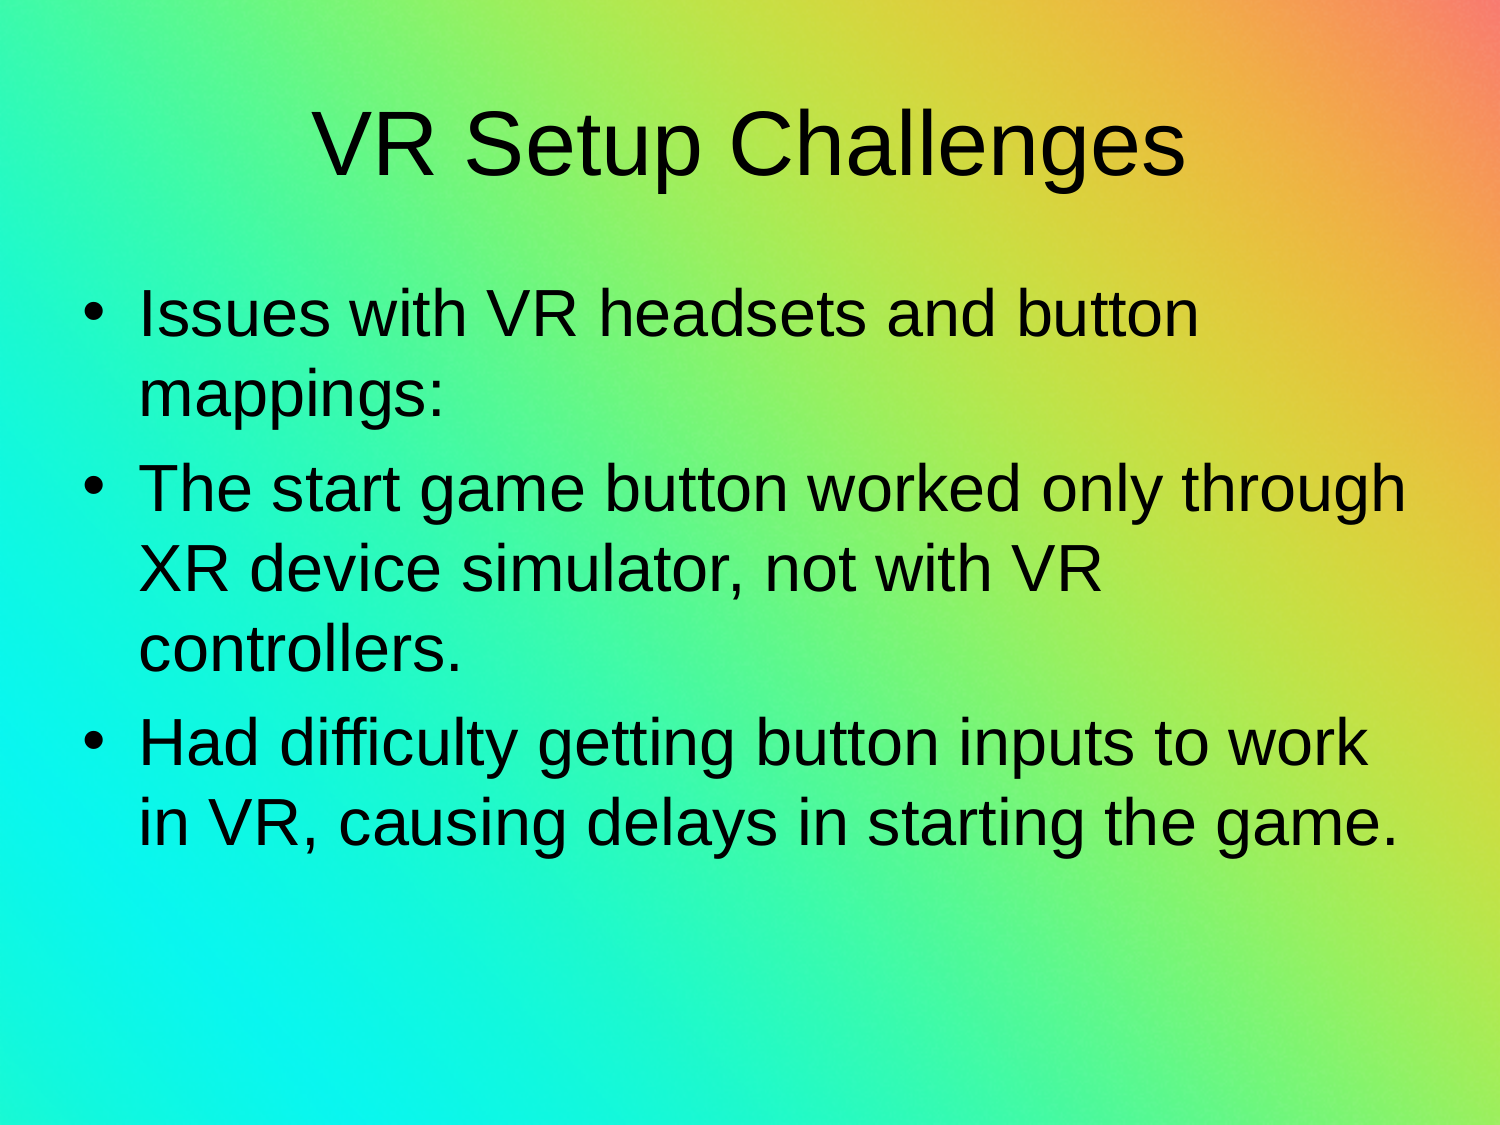

# VR Setup Challenges
Issues with VR headsets and button mappings:
The start game button worked only through XR device simulator, not with VR controllers.
Had difficulty getting button inputs to work in VR, causing delays in starting the game.